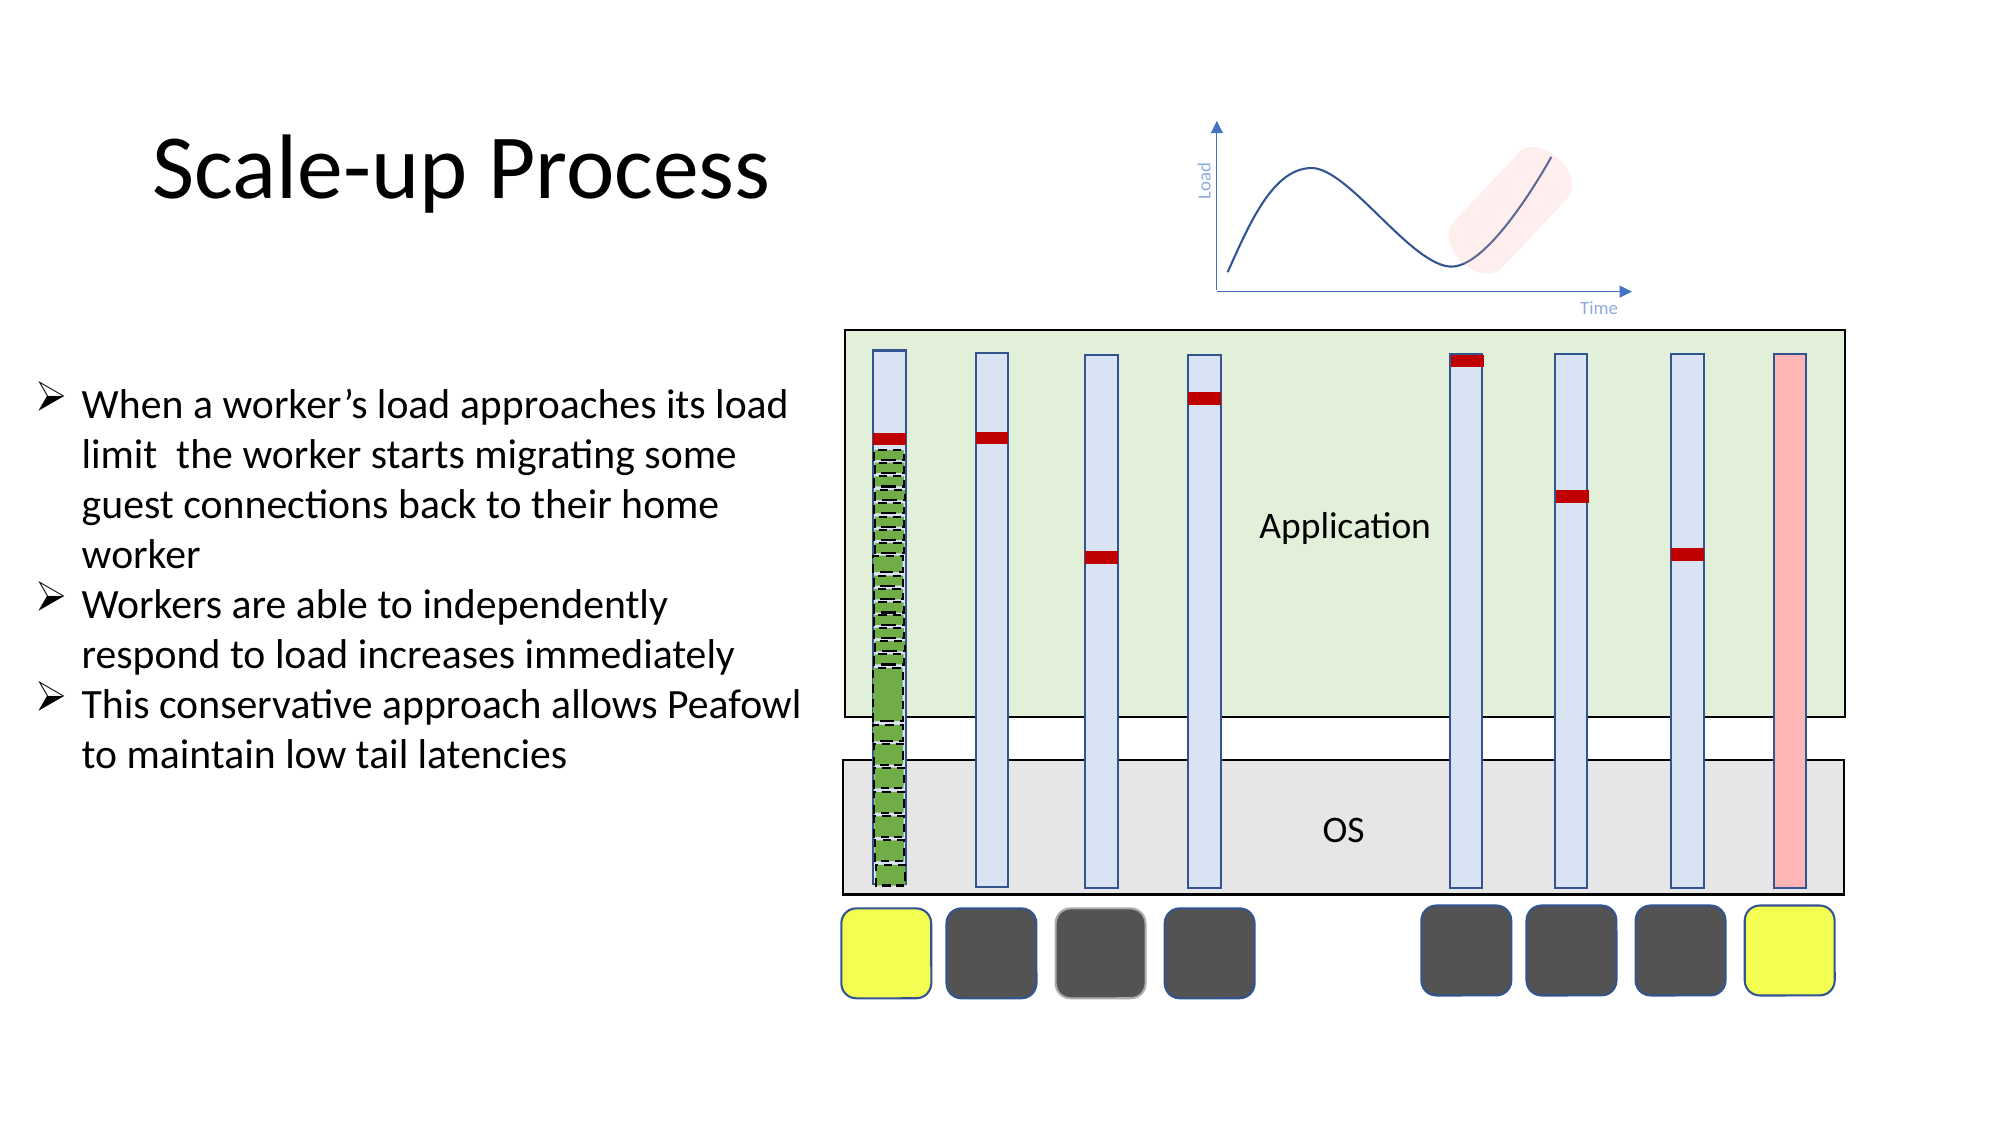

# Scale-up Process

Load

Time
Application

When a worker’s load approaches its load limit  the worker starts migrating some guest connections back to their home worker
Workers are able to independently respond to load increases immediately
This conservative approach allows Peafowl to maintain low tail latencies

OS